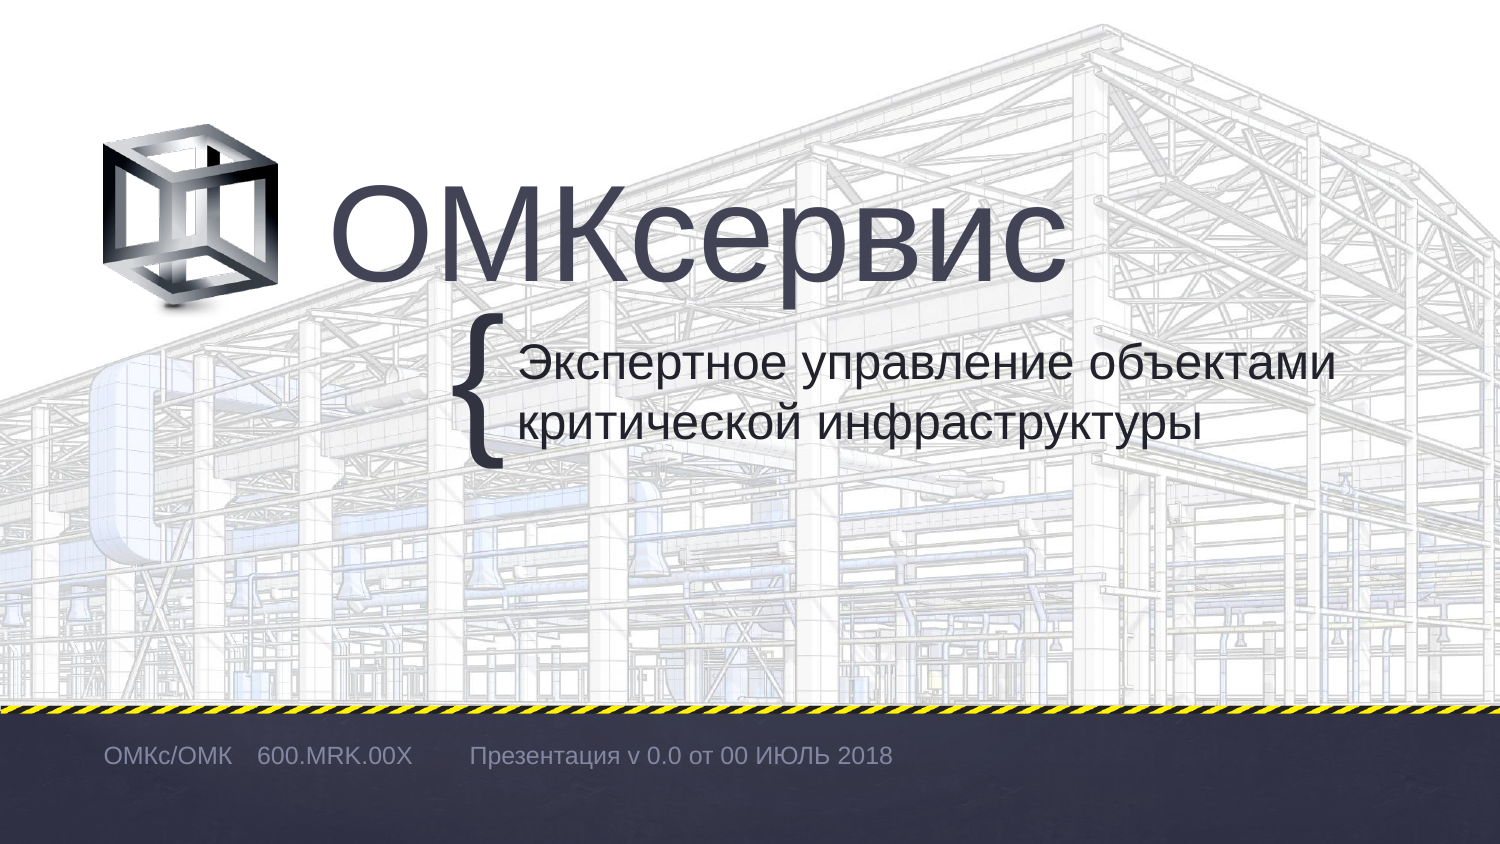

# ОМКсервис
Экспертное управление объектами критической инфраструктуры
Презентация v 0.0 от 00 ИЮЛЬ 2018
ОМКс/ОМК
600.MRK.00Х